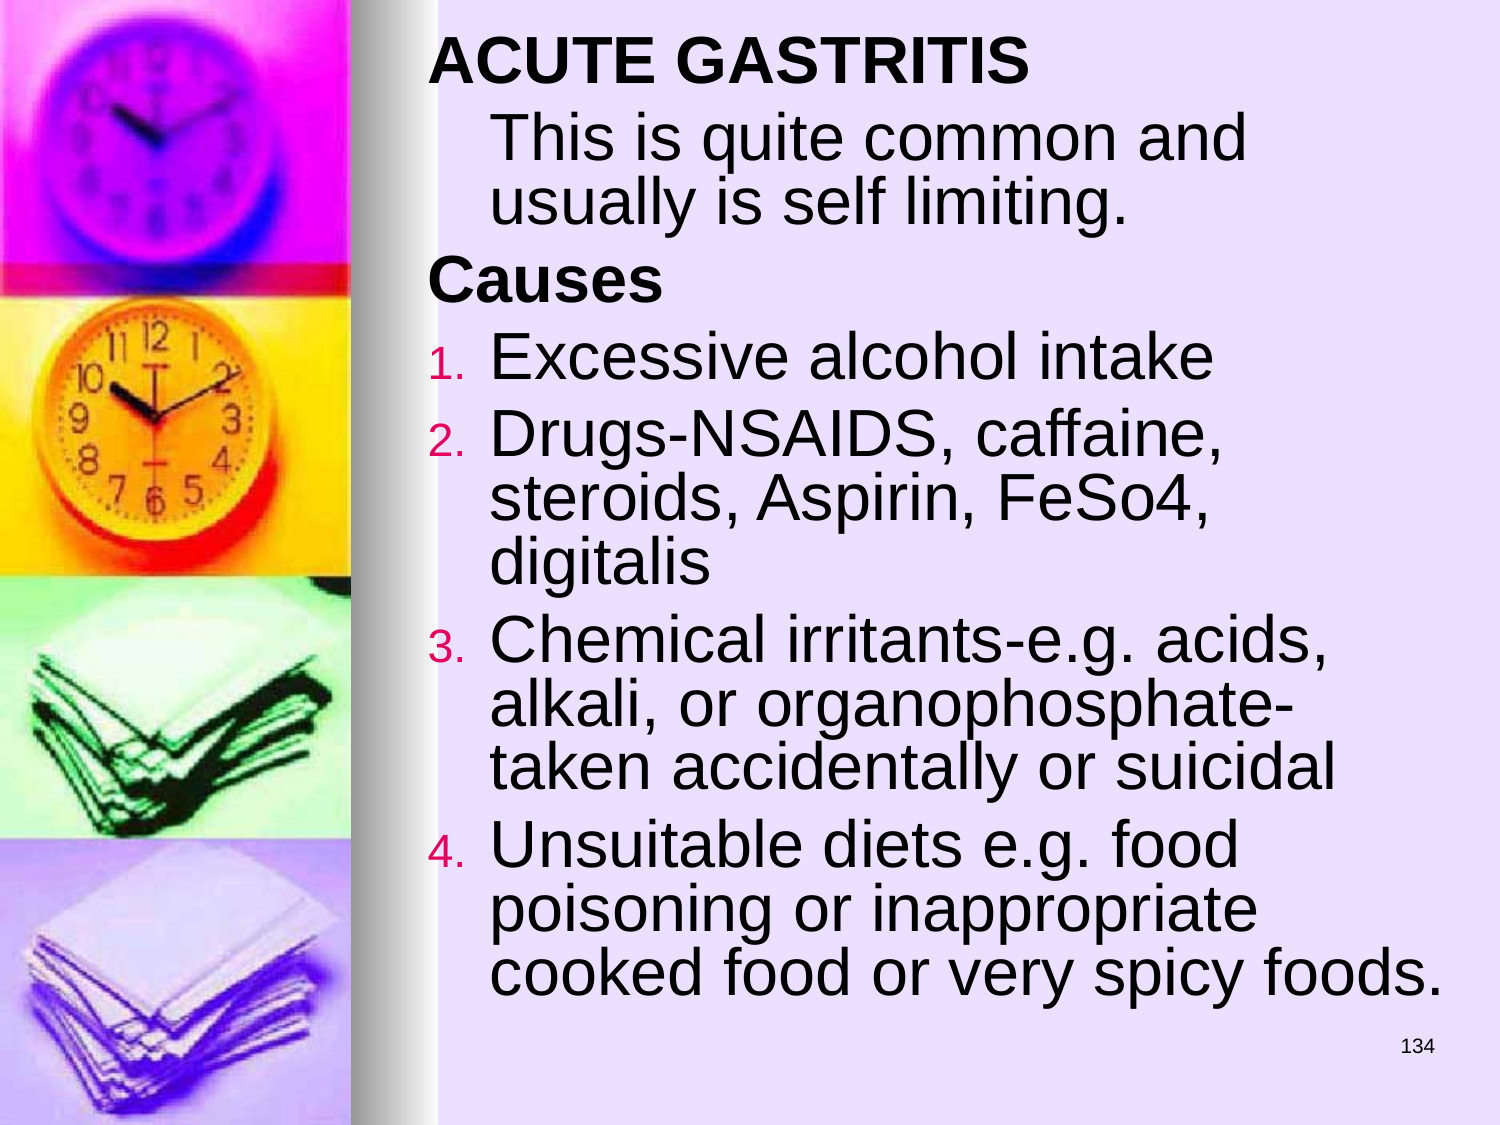

ACUTE GASTRITIS
	This is quite common and usually is self limiting.
Causes
Excessive alcohol intake
Drugs-NSAIDS, caffaine, steroids, Aspirin, FeSo4, digitalis
Chemical irritants-e.g. acids, alkali, or organophosphate-taken accidentally or suicidal
Unsuitable diets e.g. food poisoning or inappropriate cooked food or very spicy foods.

134